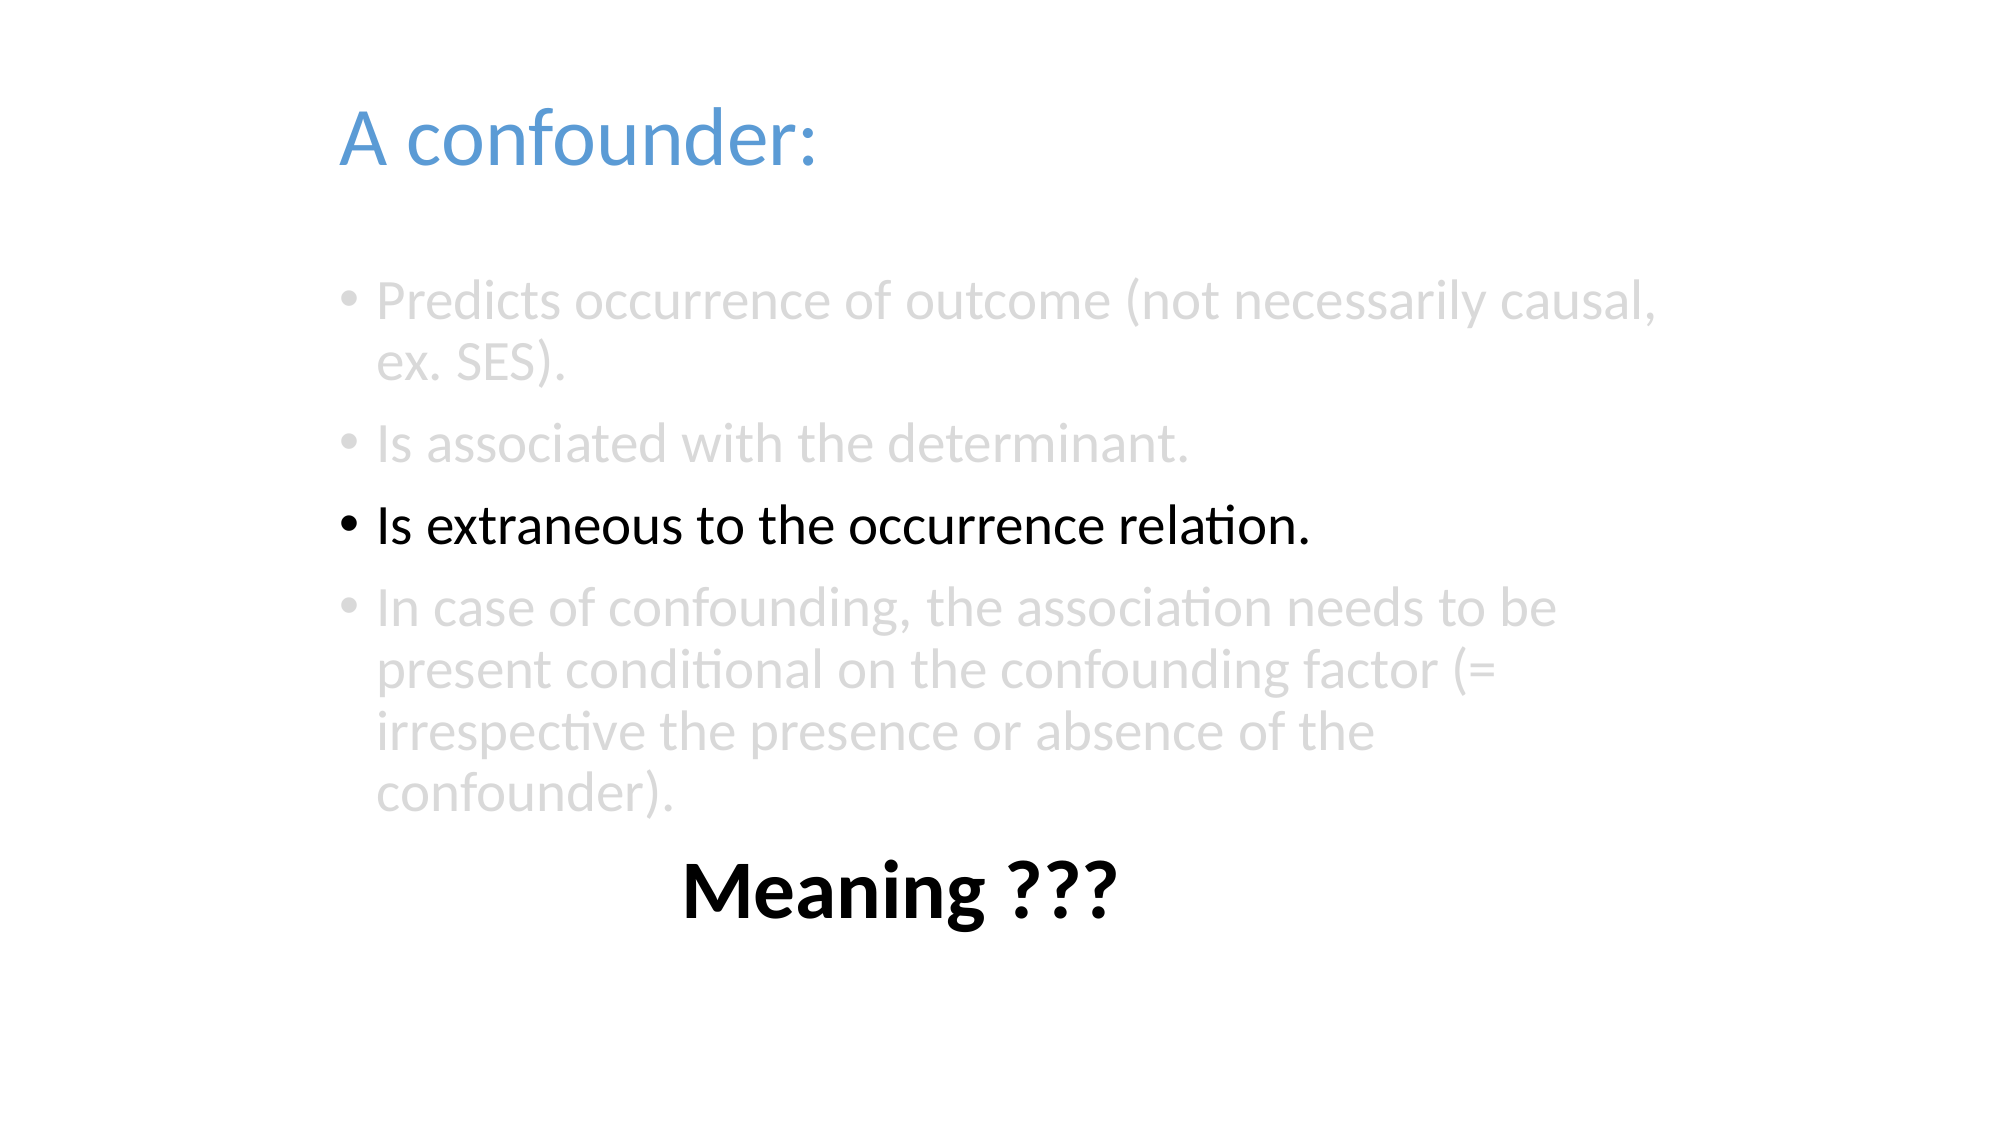

A confounder:
Predicts occurrence of outcome (not necessarily causal, ex. SES).
Is associated with the determinant.
Is extraneous to the occurrence relation.
In case of confounding, the association needs to be present conditional on the confounding factor (= irrespective the presence or absence of the confounder).

Meaning ???